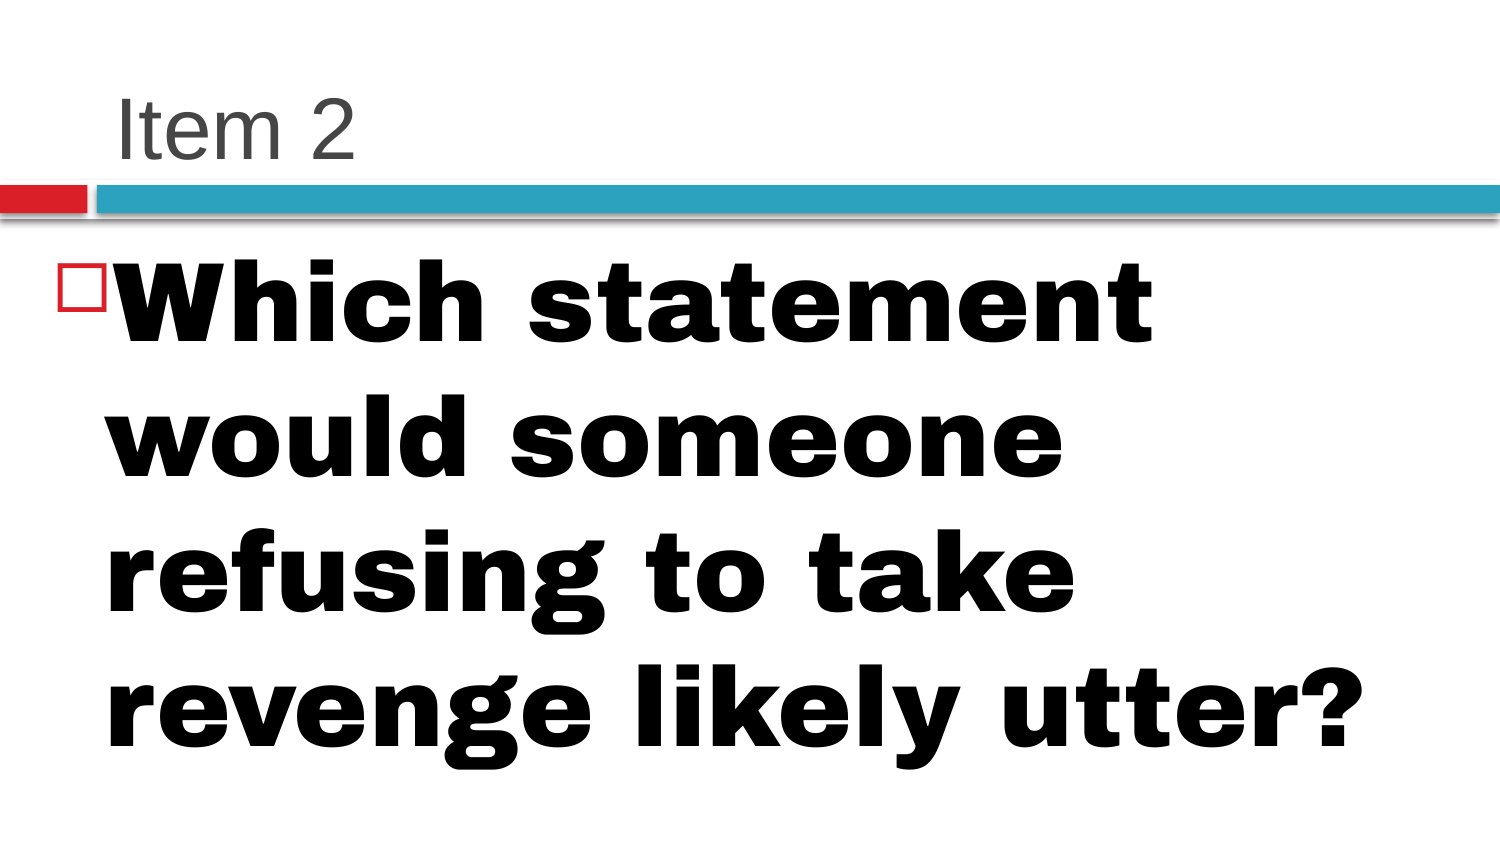

# Item 2
Which statement would someone refusing to take revenge likely utter?